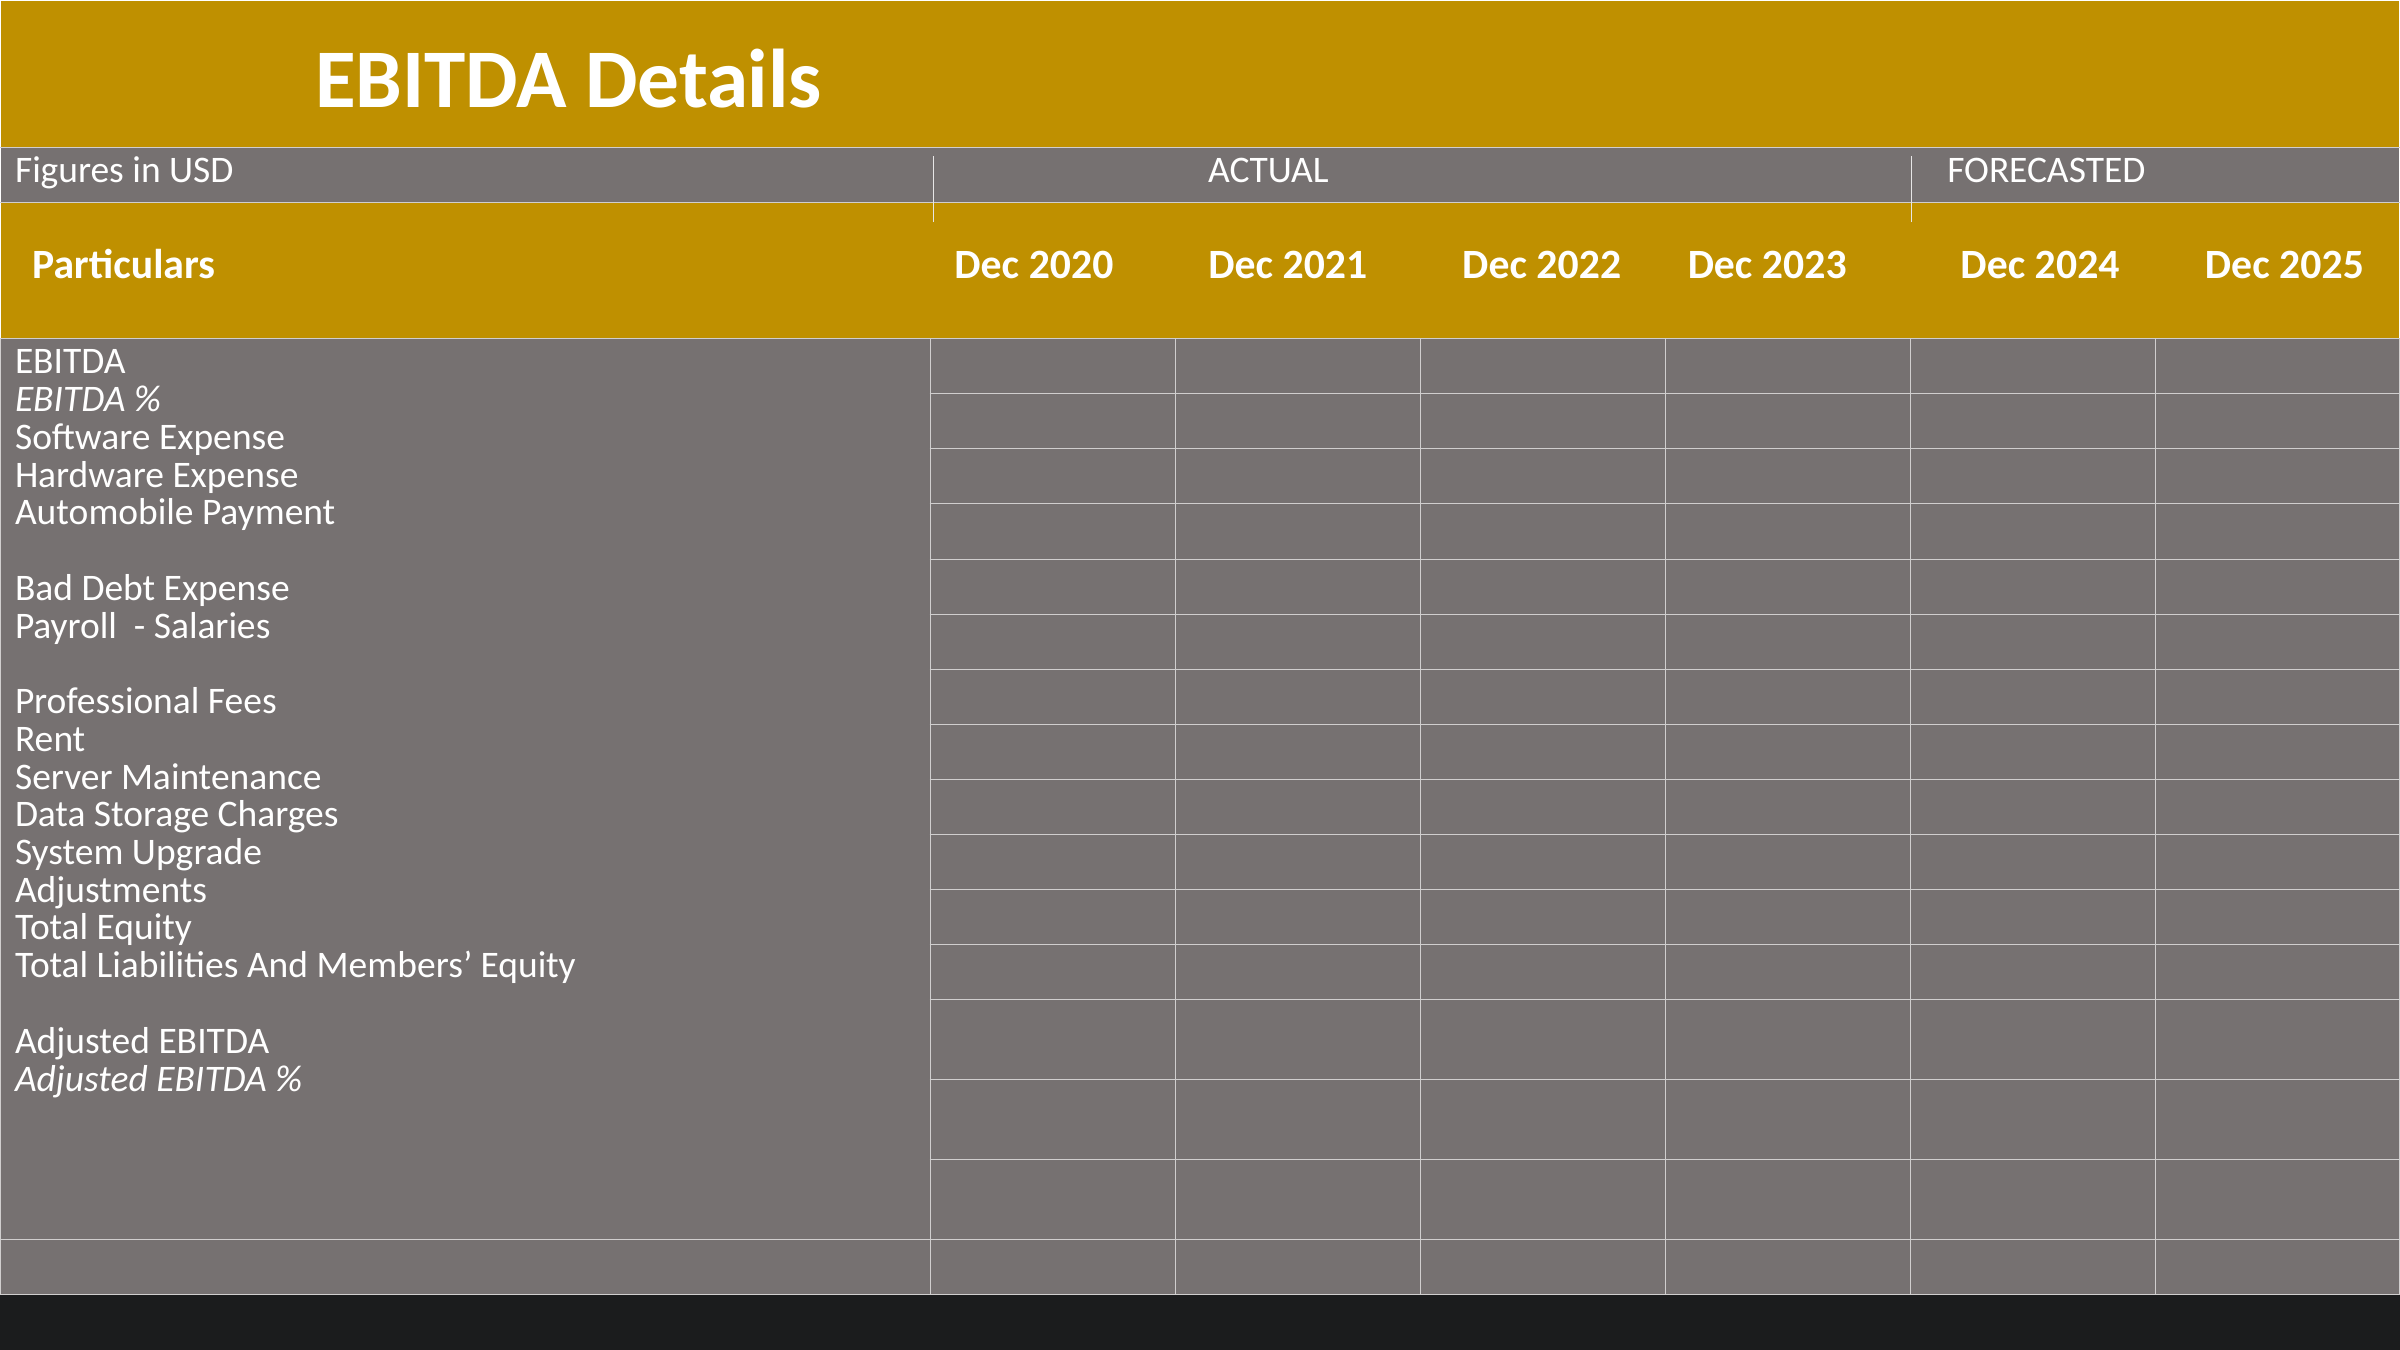

| EBITDA Details |  |  |  |  |  |  |
| --- | --- | --- | --- | --- | --- | --- |
| Figures in USD ACTUAL FORECASTED |  |  |  |  |  |  |
| Particulars Dec 2020 Dec 2021 Dec 2022 Dec 2023 Dec 2024 Dec 2025 |  |  |  |  |  |  |
| EBITDA EBITDA % Software Expense Hardware Expense Automobile Payment Bad Debt Expense Payroll - Salaries Professional Fees Rent Server Maintenance Data Storage Charges System Upgrade Adjustments Total Equity Total Liabilities And Members’ Equity Adjusted EBITDA Adjusted EBITDA % |  |  |  |  |  |  |
|  |  |  |  |  |  |  |
|  |  |  |  |  |  |  |
|  |  |  |  |  |  |  |
|  |  |  |  |  |  |  |
|  |  |  |  |  |  |  |
|  |  |  |  |  |  |  |
|  |  |  |  |  |  |  |
|  |  |  |  |  |  |  |
|  |  |  |  |  |  |  |
|  |  |  |  |  |  |  |
|  |  |  |  |  |  |  |
|  |  |  |  |  |  |  |
|  |  |  |  |  |  |  |
|  |  |  |  |  |  |  |
|  |  |  |  |  |  |  |